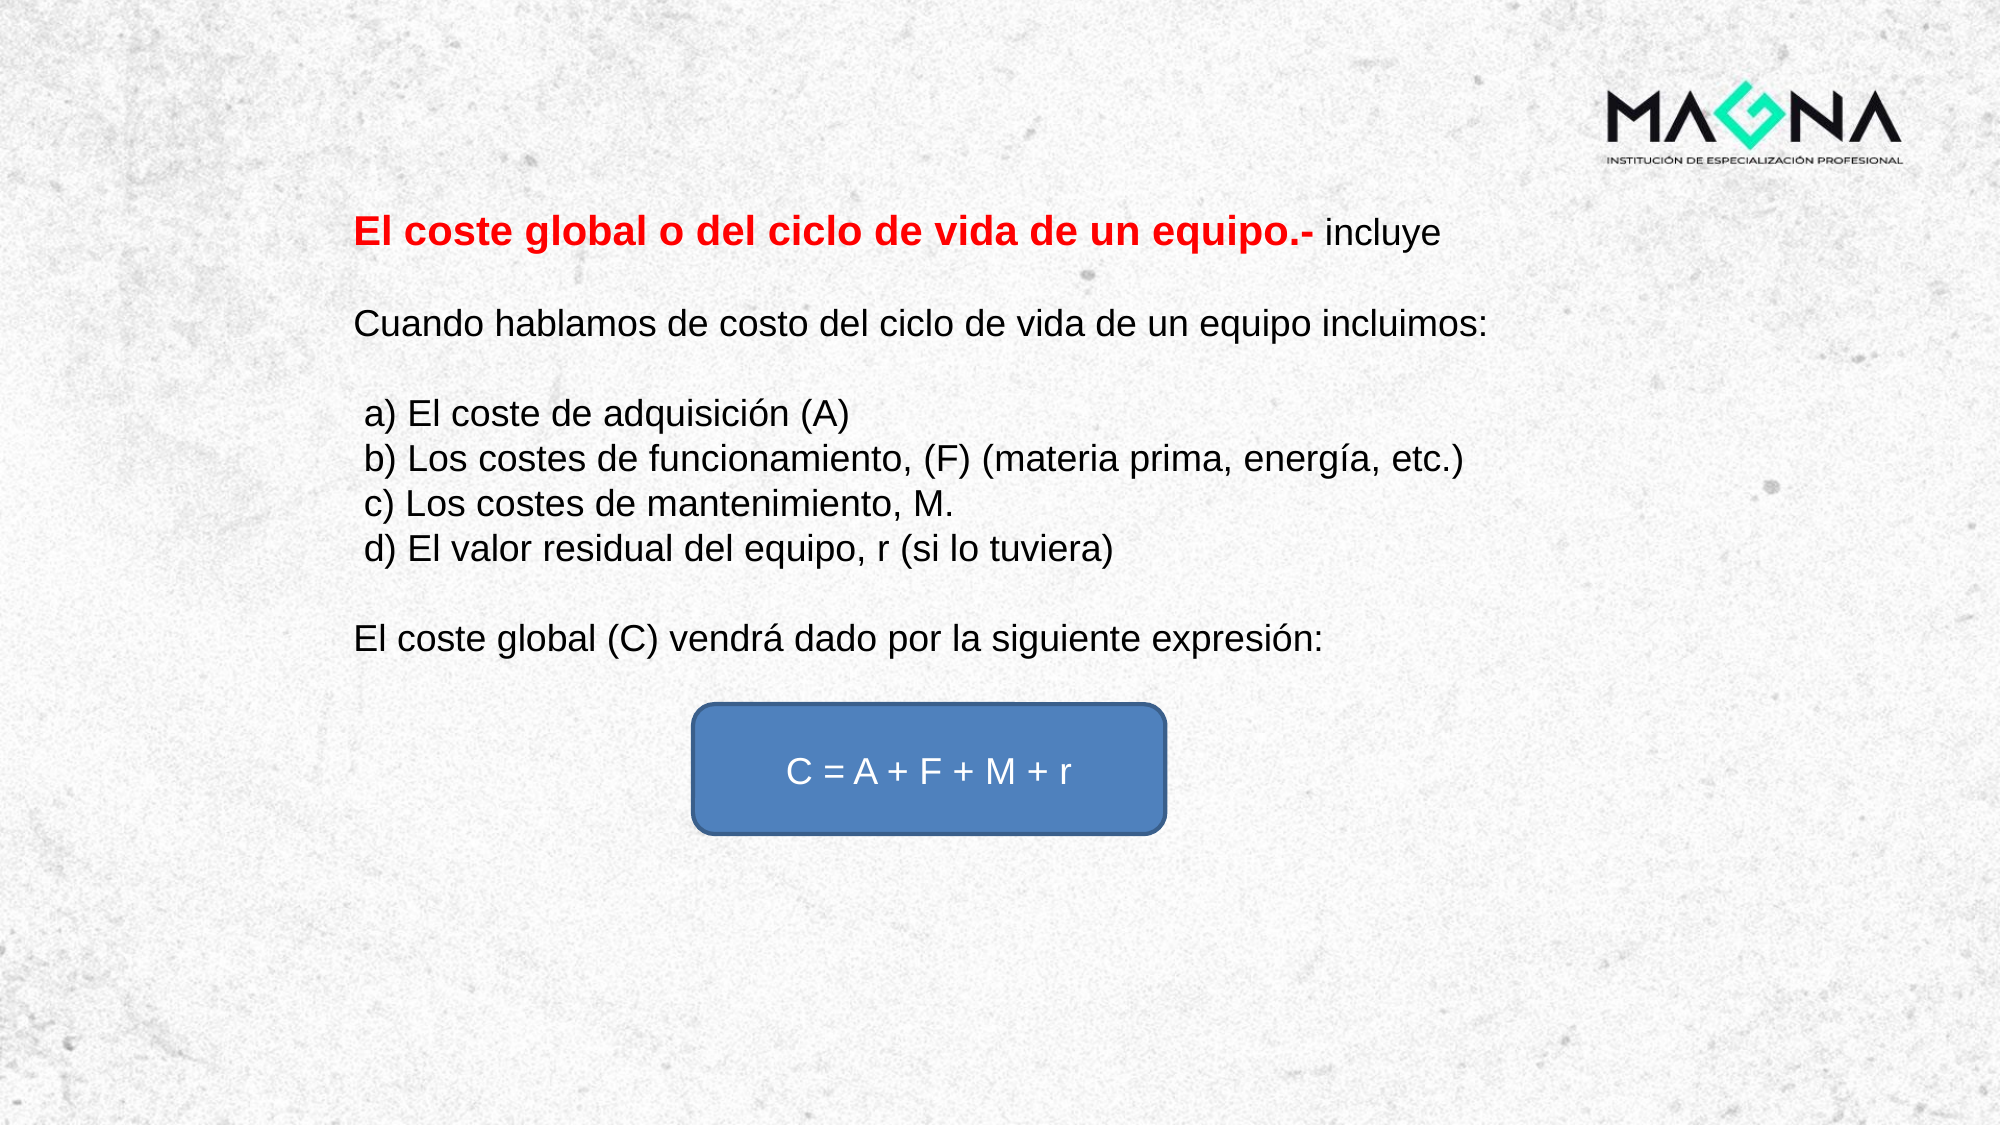

El coste global o del ciclo de vida de un equipo.- incluye

Cuando hablamos de costo del ciclo de vida de un equipo incluimos:

 a) El coste de adquisición (A)
 b) Los costes de funcionamiento, (F) (materia prima, energía, etc.)
 c) Los costes de mantenimiento, M.
 d) El valor residual del equipo, r (si lo tuviera)

El coste global (C) vendrá dado por la siguiente expresión:

C = A + F + M + r